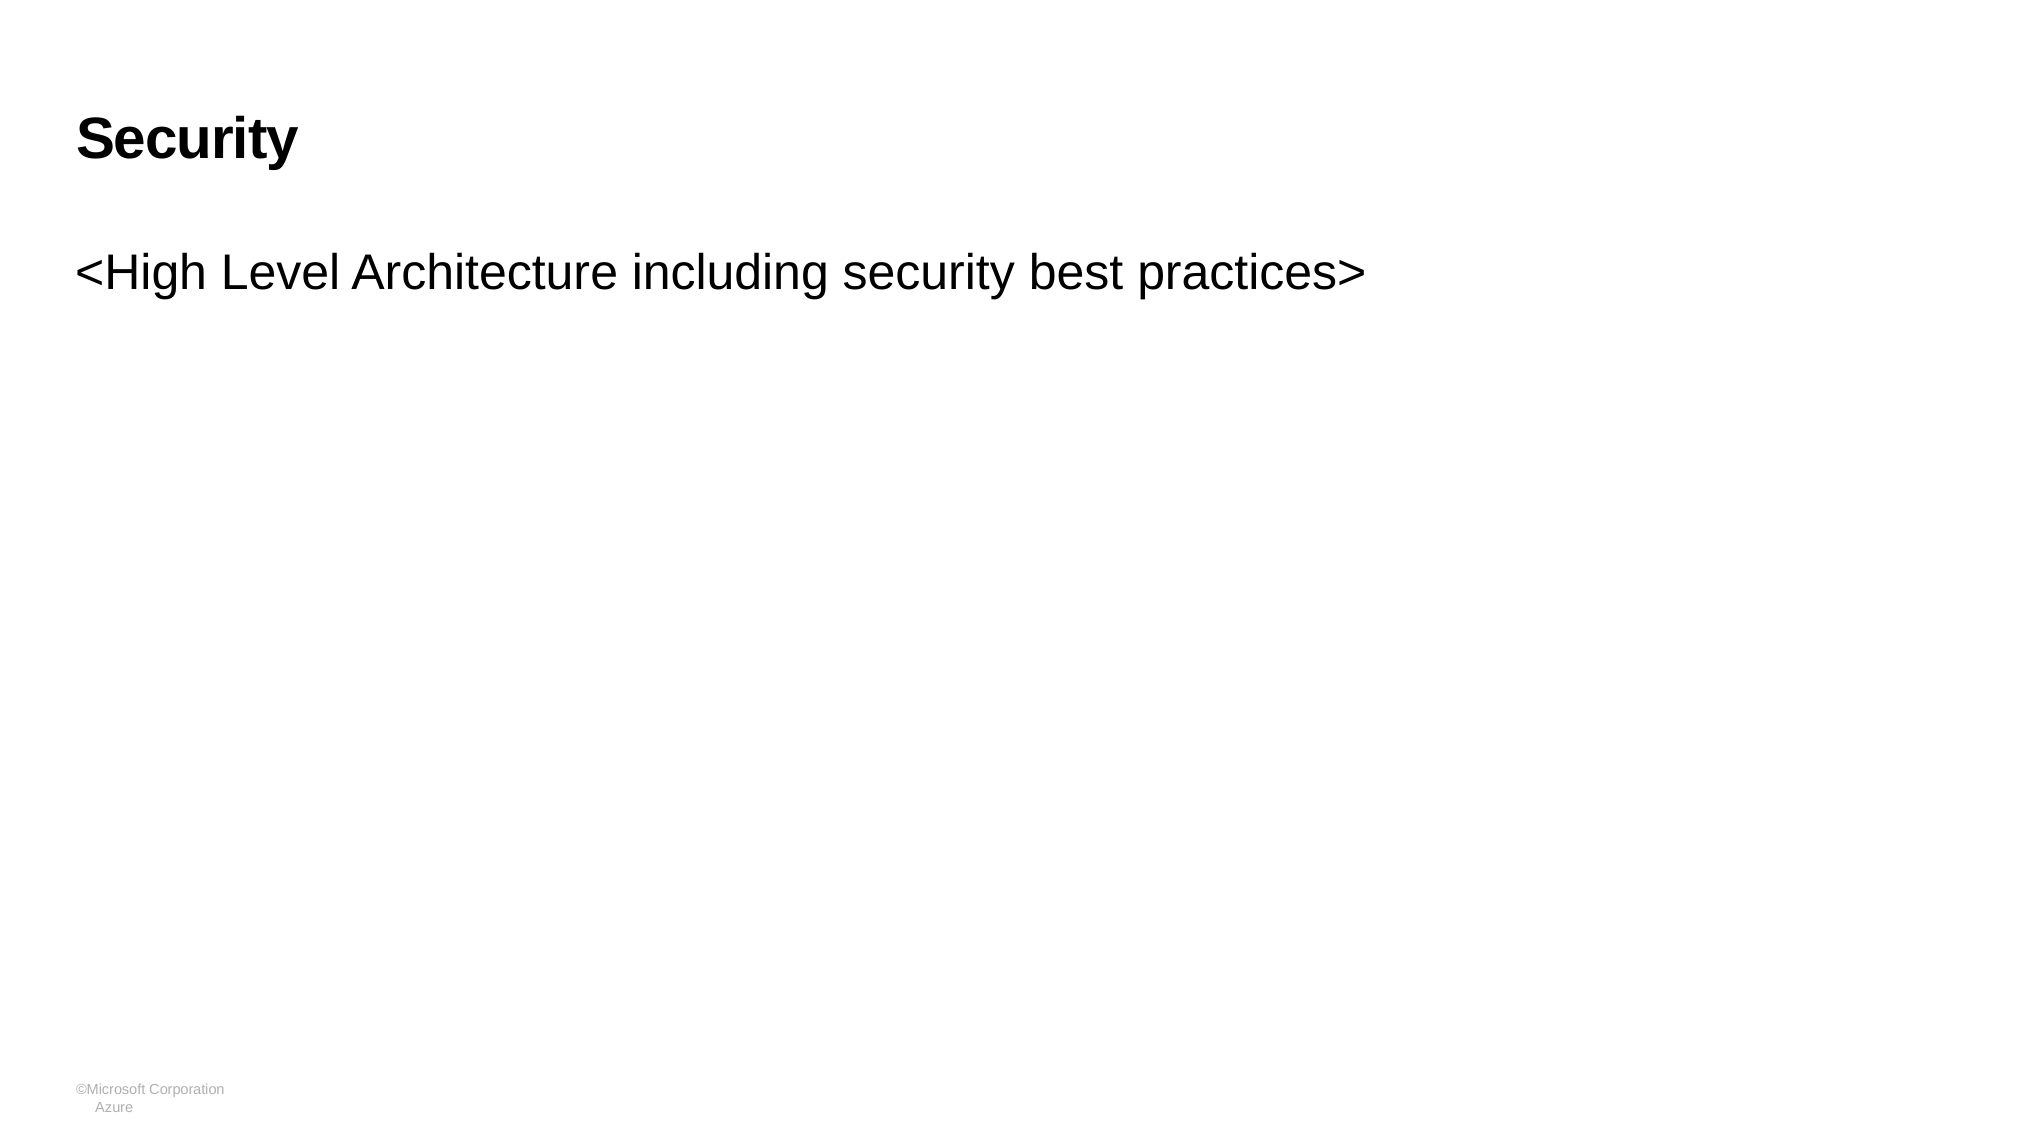

# Security
<High Level Architecture including security best practices>